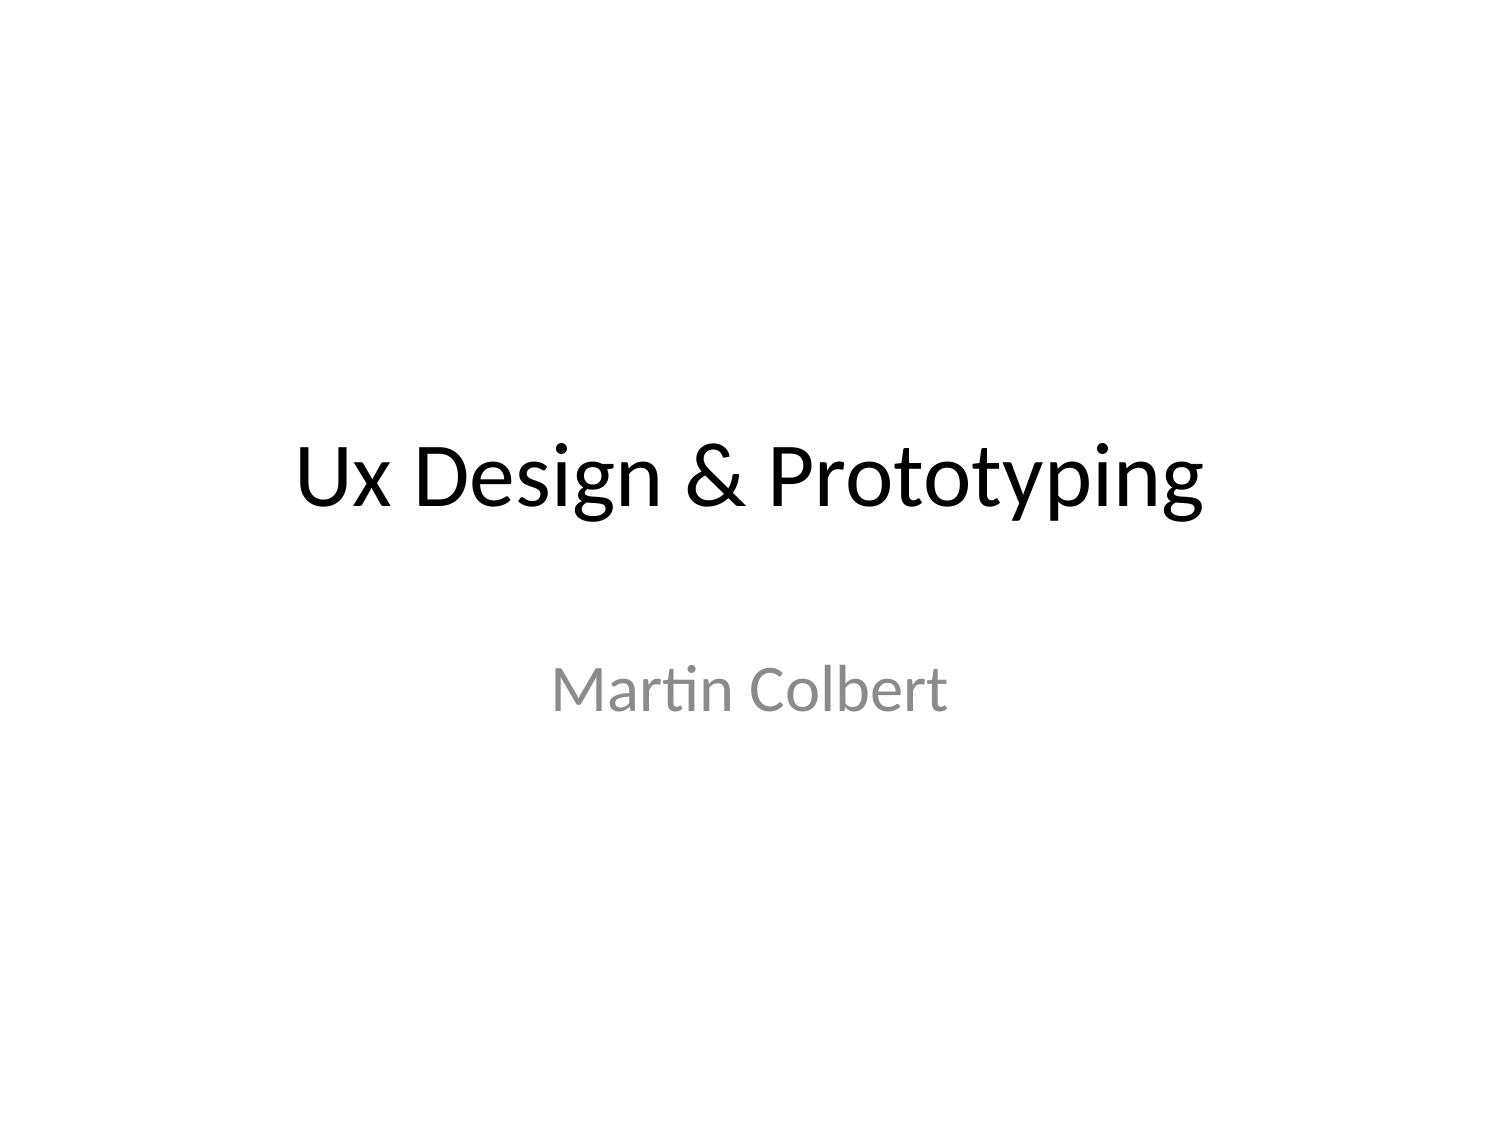

# Ux Design & Prototyping
Martin Colbert